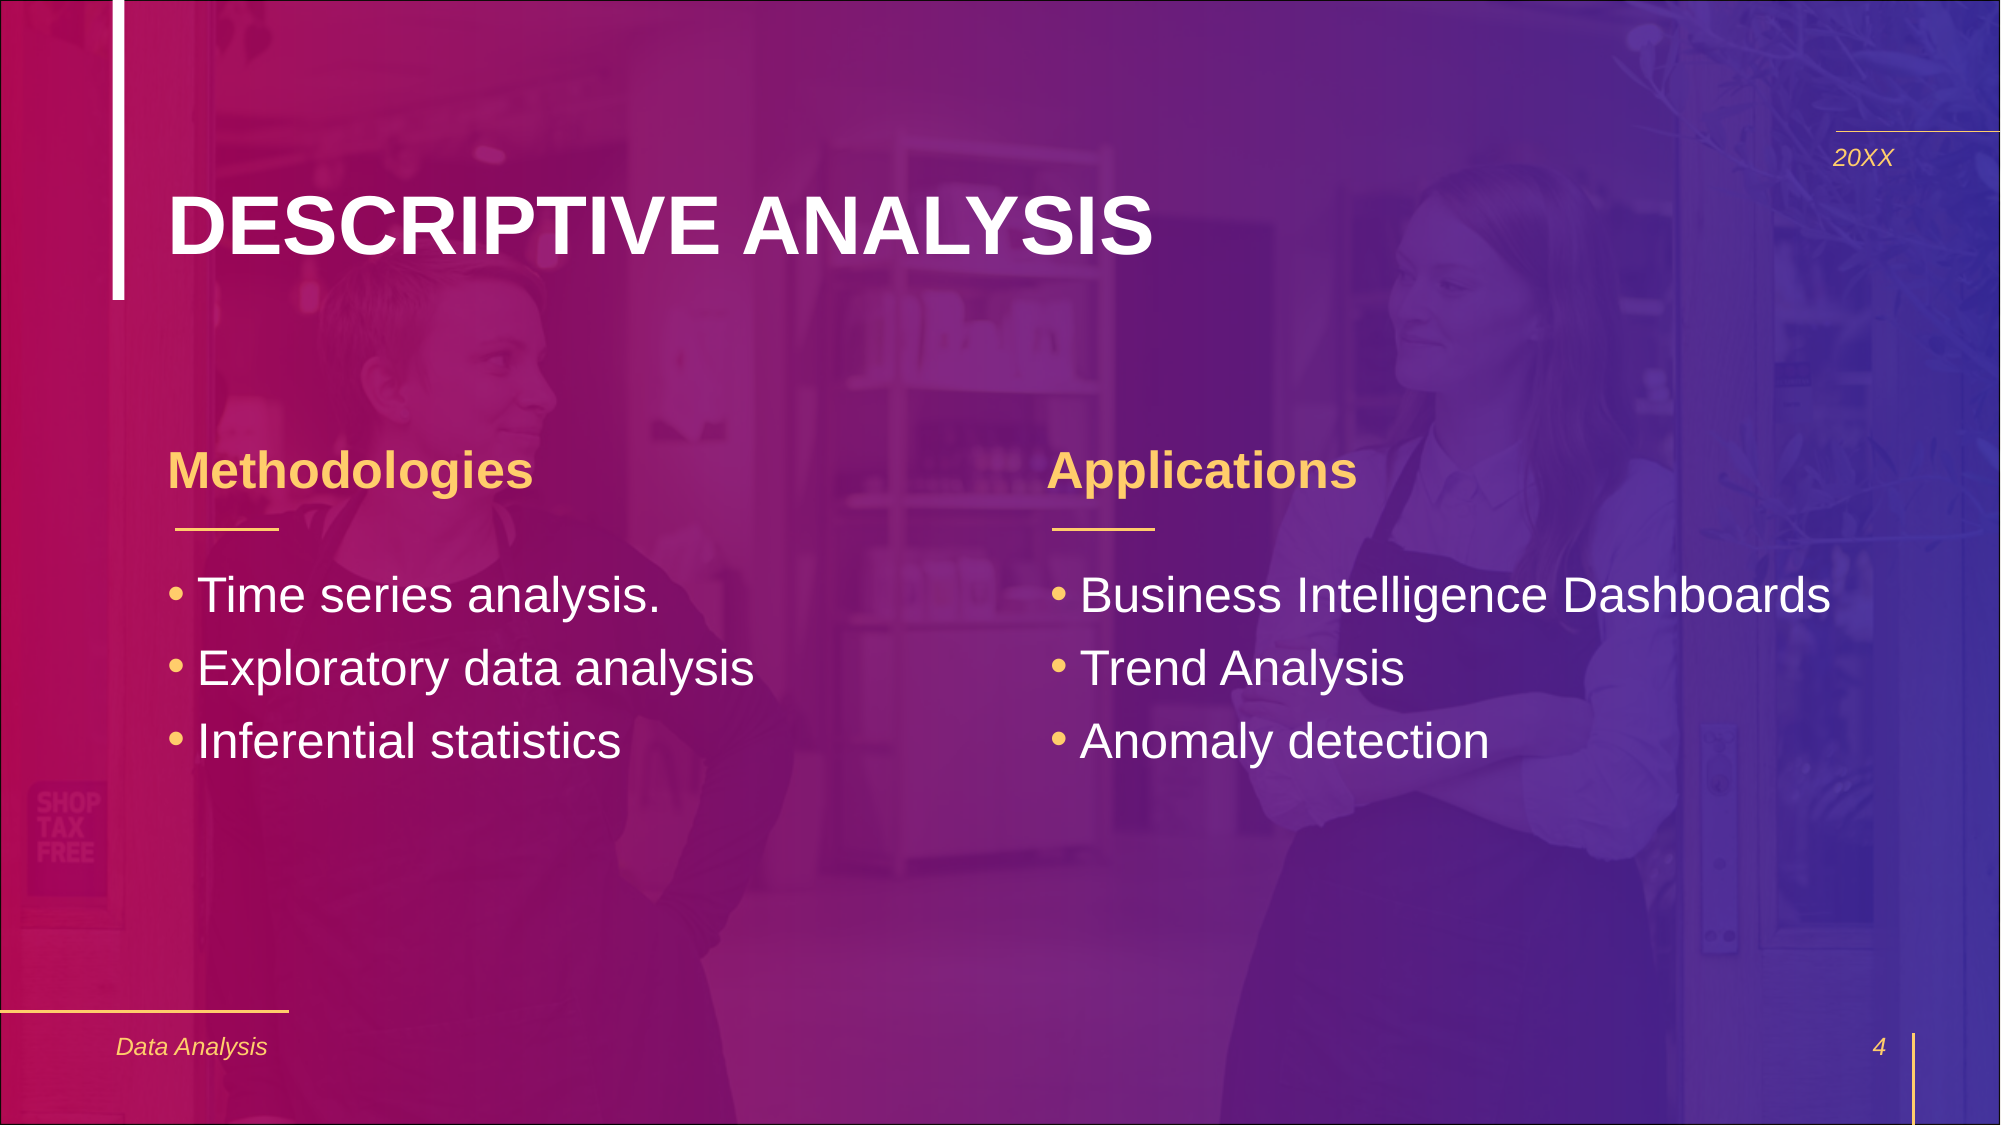

# DESCRIPTIVE ANALYSIS
20XX
Methodologies
Applications
Time series analysis.
Exploratory data analysis
Inferential statistics
Business Intelligence Dashboards
Trend Analysis
Anomaly detection
Data Analysis
4